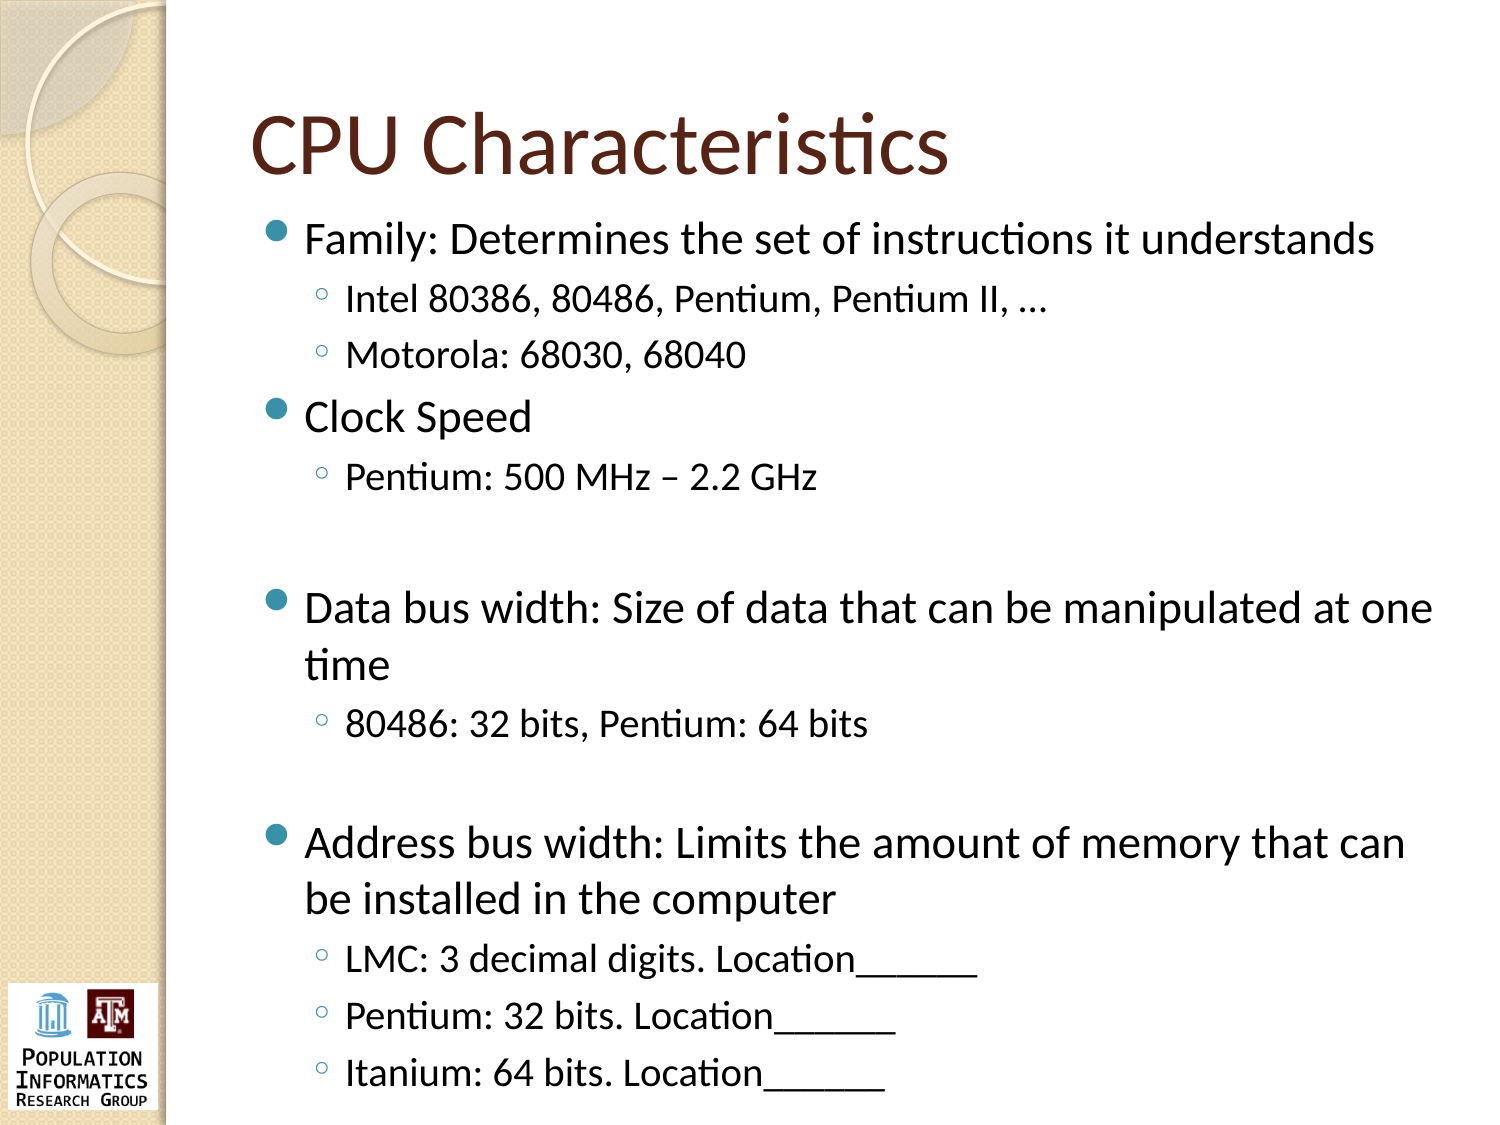

# CPU Characteristics
Family: Determines the set of instructions it understands
Intel 80386, 80486, Pentium, Pentium II, …
Motorola: 68030, 68040
Clock Speed
Pentium: 500 MHz – 2.2 GHz

Data bus width: Size of data that can be manipulated at one time
80486: 32 bits, Pentium: 64 bits

Address bus width: Limits the amount of memory that can be installed in the computer
LMC: 3 decimal digits. Location______
Pentium: 32 bits. Location______
Itanium: 64 bits. Location______